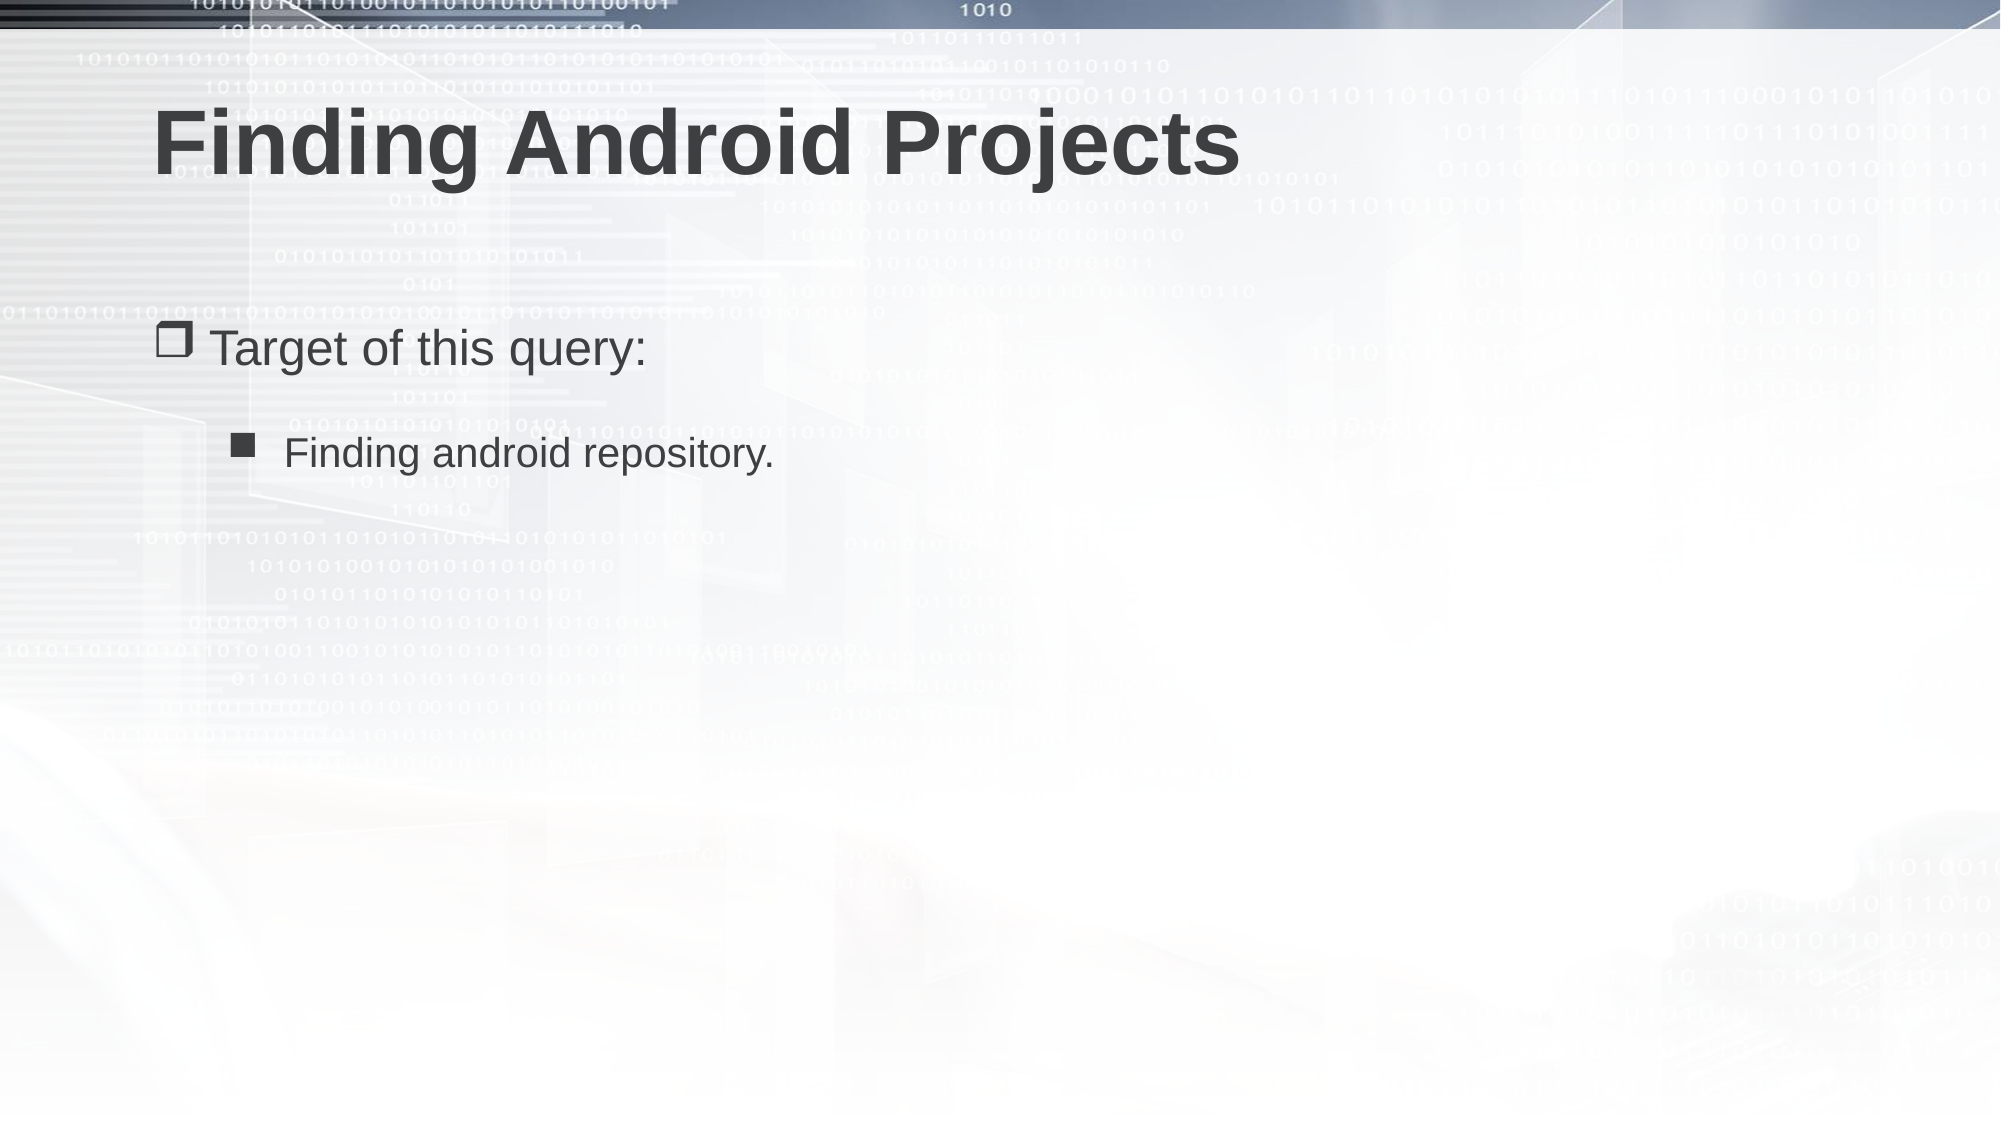

# Finding Android Projects
Target of this query:
Finding android repository.